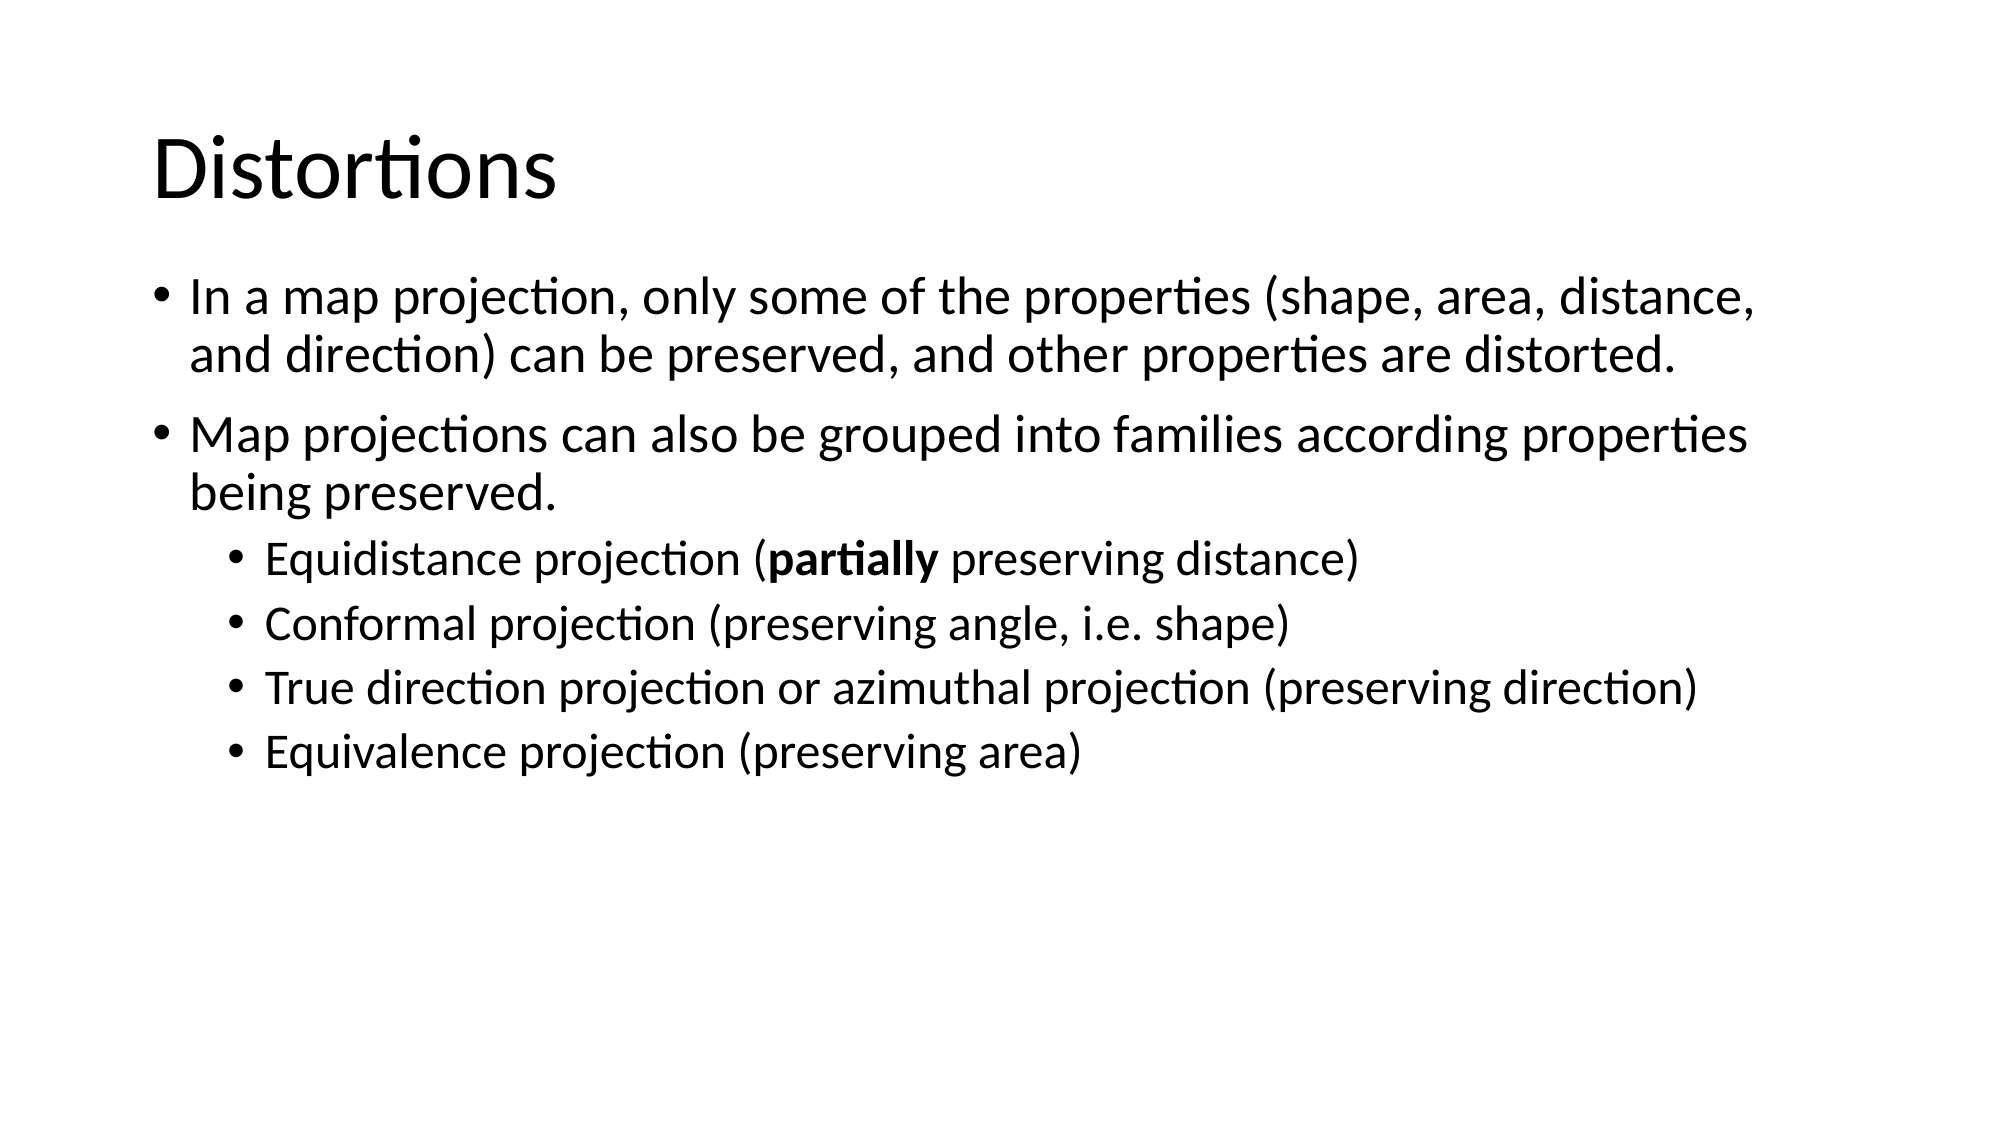

# Distortions
In a map projection, only some of the properties (shape, area, distance, and direction) can be preserved, and other properties are distorted.
Map projections can also be grouped into families according properties being preserved.
Equidistance projection (partially preserving distance)
Conformal projection (preserving angle, i.e. shape)
True direction projection or azimuthal projection (preserving direction)
Equivalence projection (preserving area)